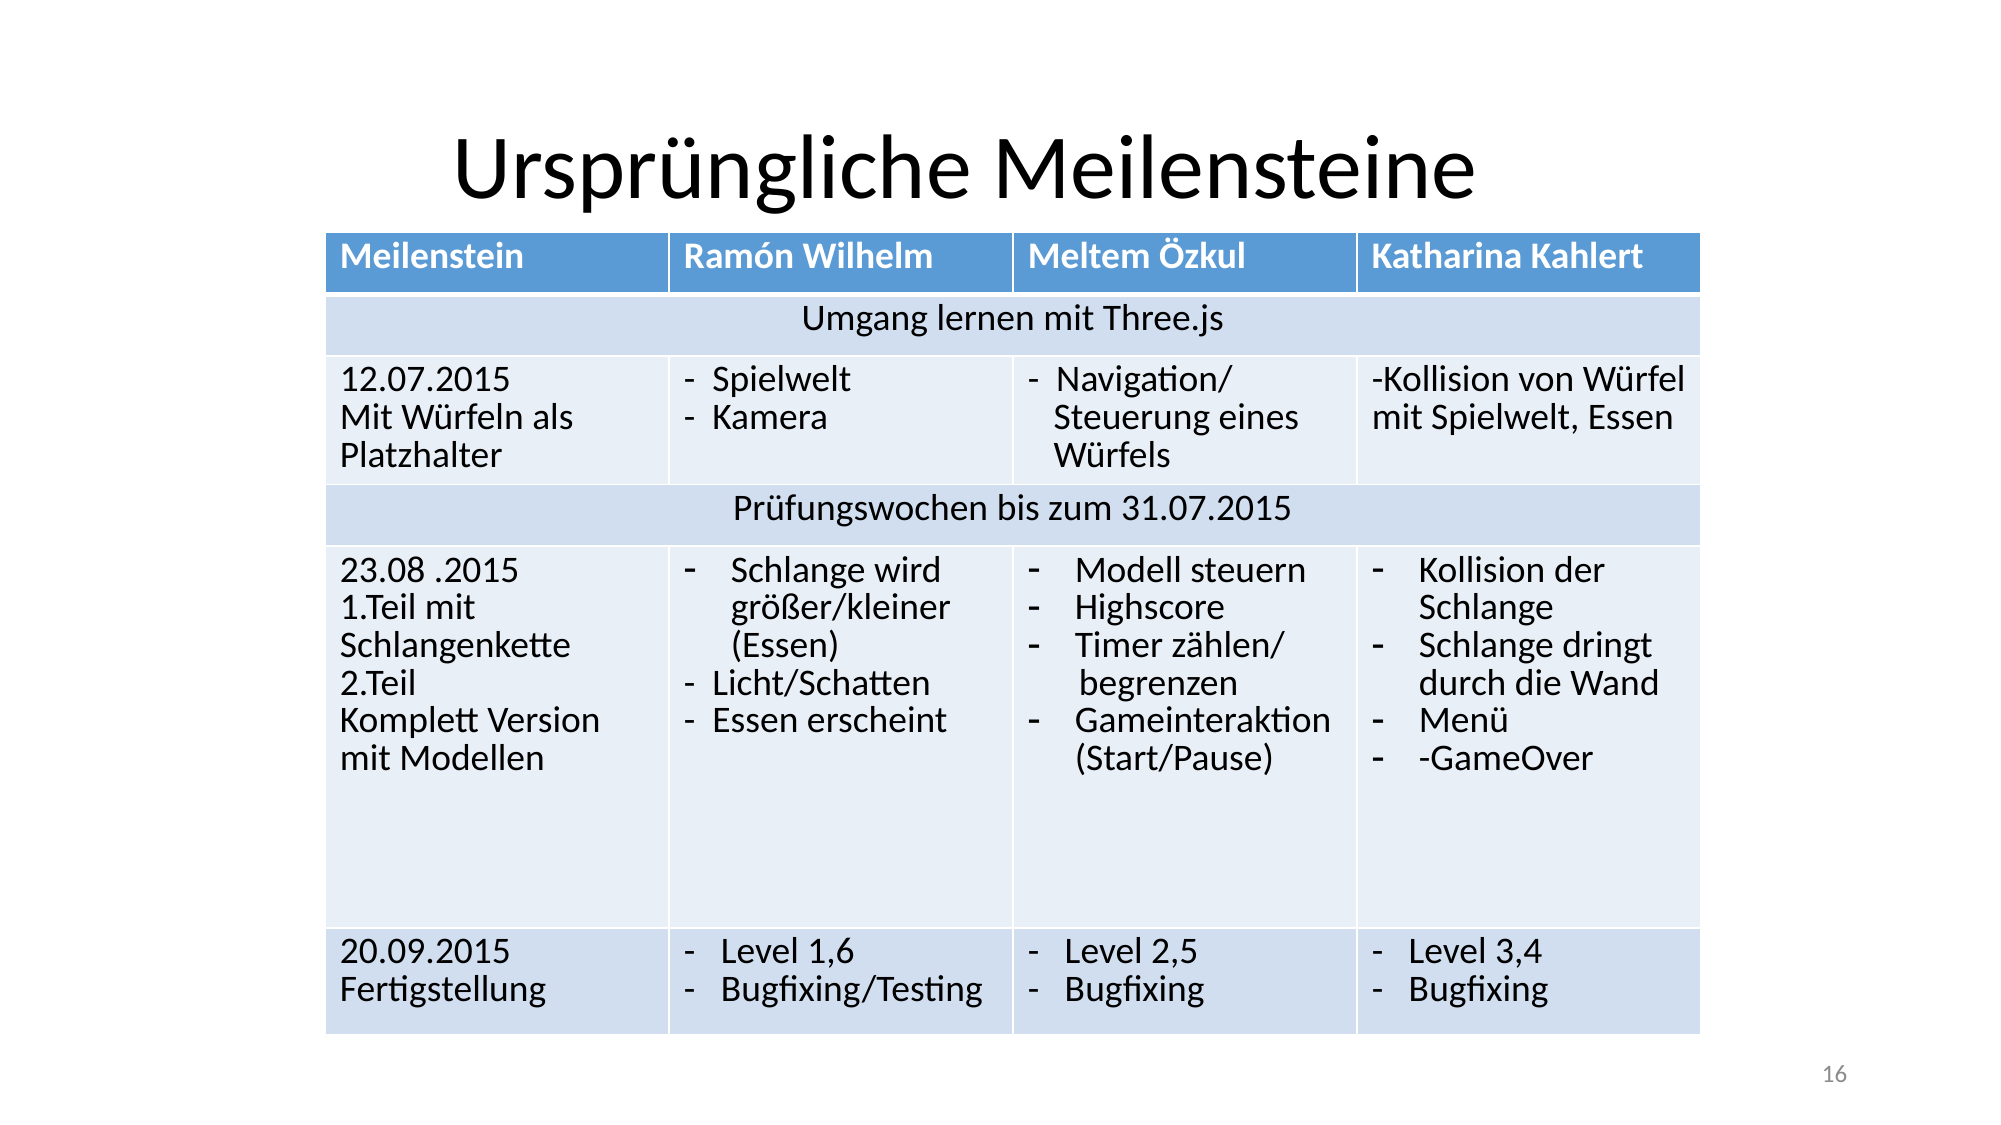

# Ursprüngliche Meilensteine
| Meilenstein | Ramón Wilhelm | Meltem Özkul | Katharina Kahlert |
| --- | --- | --- | --- |
| Umgang lernen mit Three.js |  |  |  |
| 12.07.2015 Mit Würfeln als Platzhalter | - Spielwelt - Kamera | - Navigation/ Steuerung eines Würfels | -Kollision von Würfel mit Spielwelt, Essen |
| Prüfungswochen bis zum 31.07.2015 |  |  |  |
| 23.08 .2015 1.Teil mit Schlangenkette 2.Teil Komplett Version mit Modellen | Schlange wird größer/kleiner (Essen) - Licht/Schatten - Essen erscheint | Modell steuern Highscore Timer zählen/ begrenzen Gameinteraktion (Start/Pause) | Kollision der Schlange Schlange dringt durch die Wand Menü -GameOver |
| 20.09.2015 Fertigstellung | - Level 1,6 - Bugfixing/Testing | - Level 2,5 - Bugfixing | - Level 3,4 - Bugfixing |
16